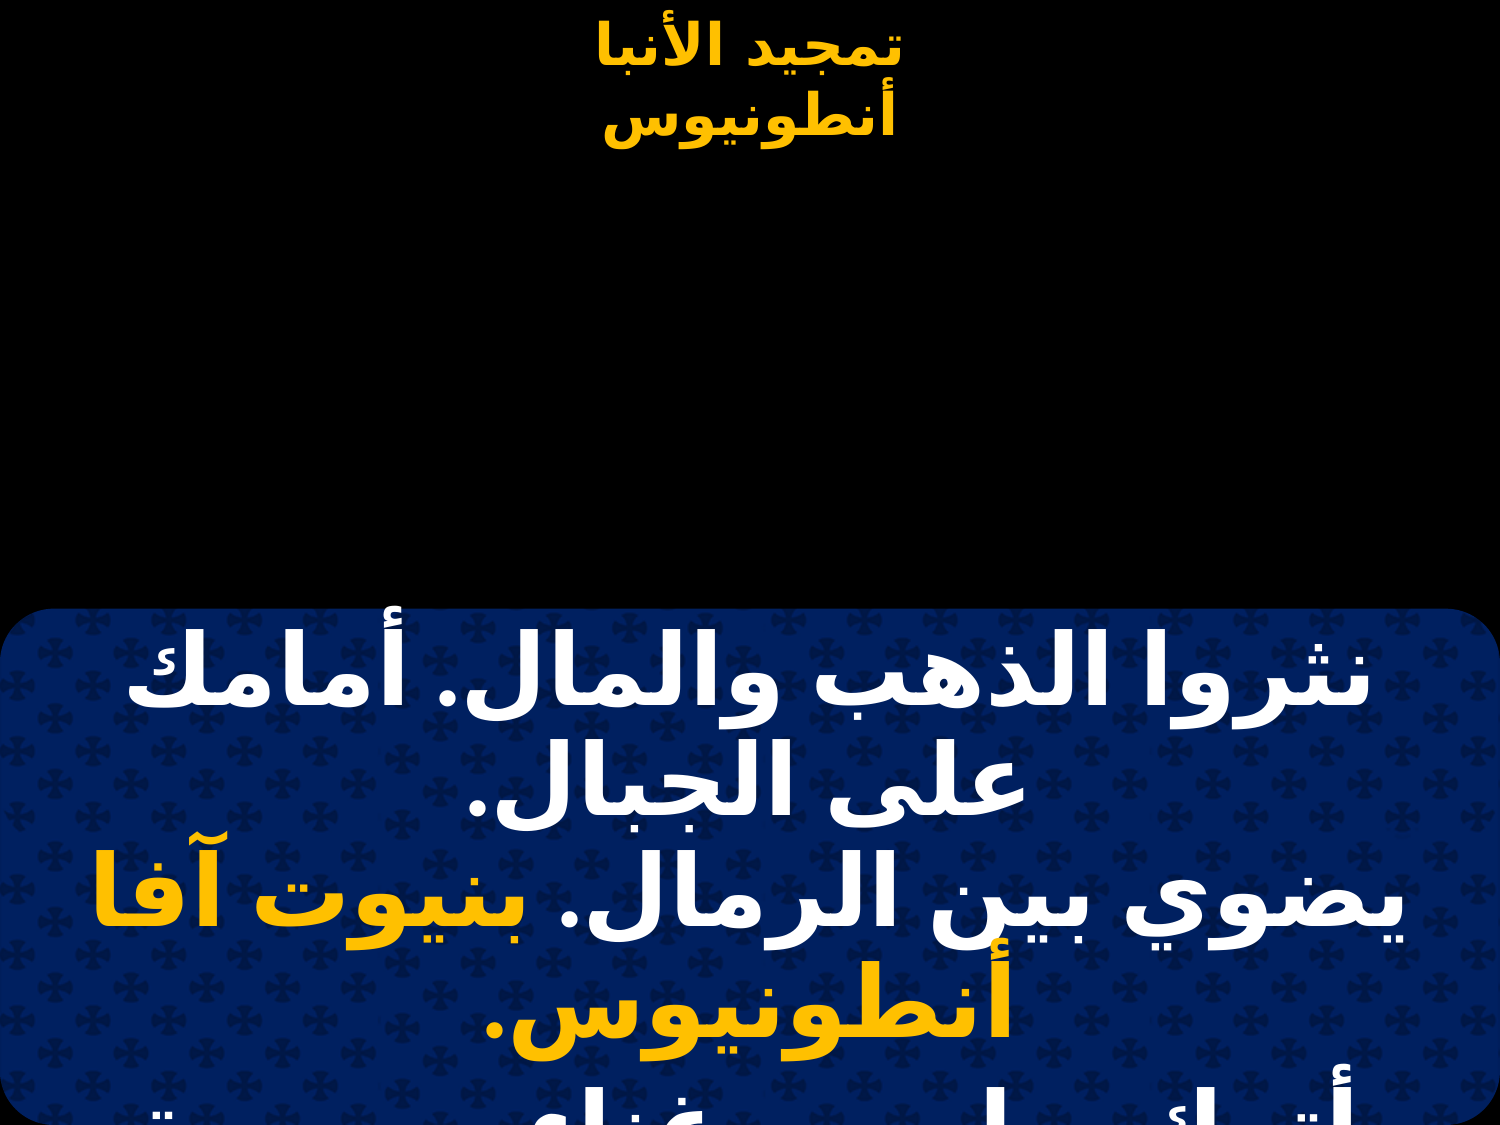

#
| نثروا الذهب والمال. أمامك على الجبال. يضوي بين الرمال. بنيوت آفا أنطونيوس. |
| --- |
| أتوك بطرب وغناء. وصورة النساء. لتسقط في الإغراء. بنيوت آفا أنطونيوس. |